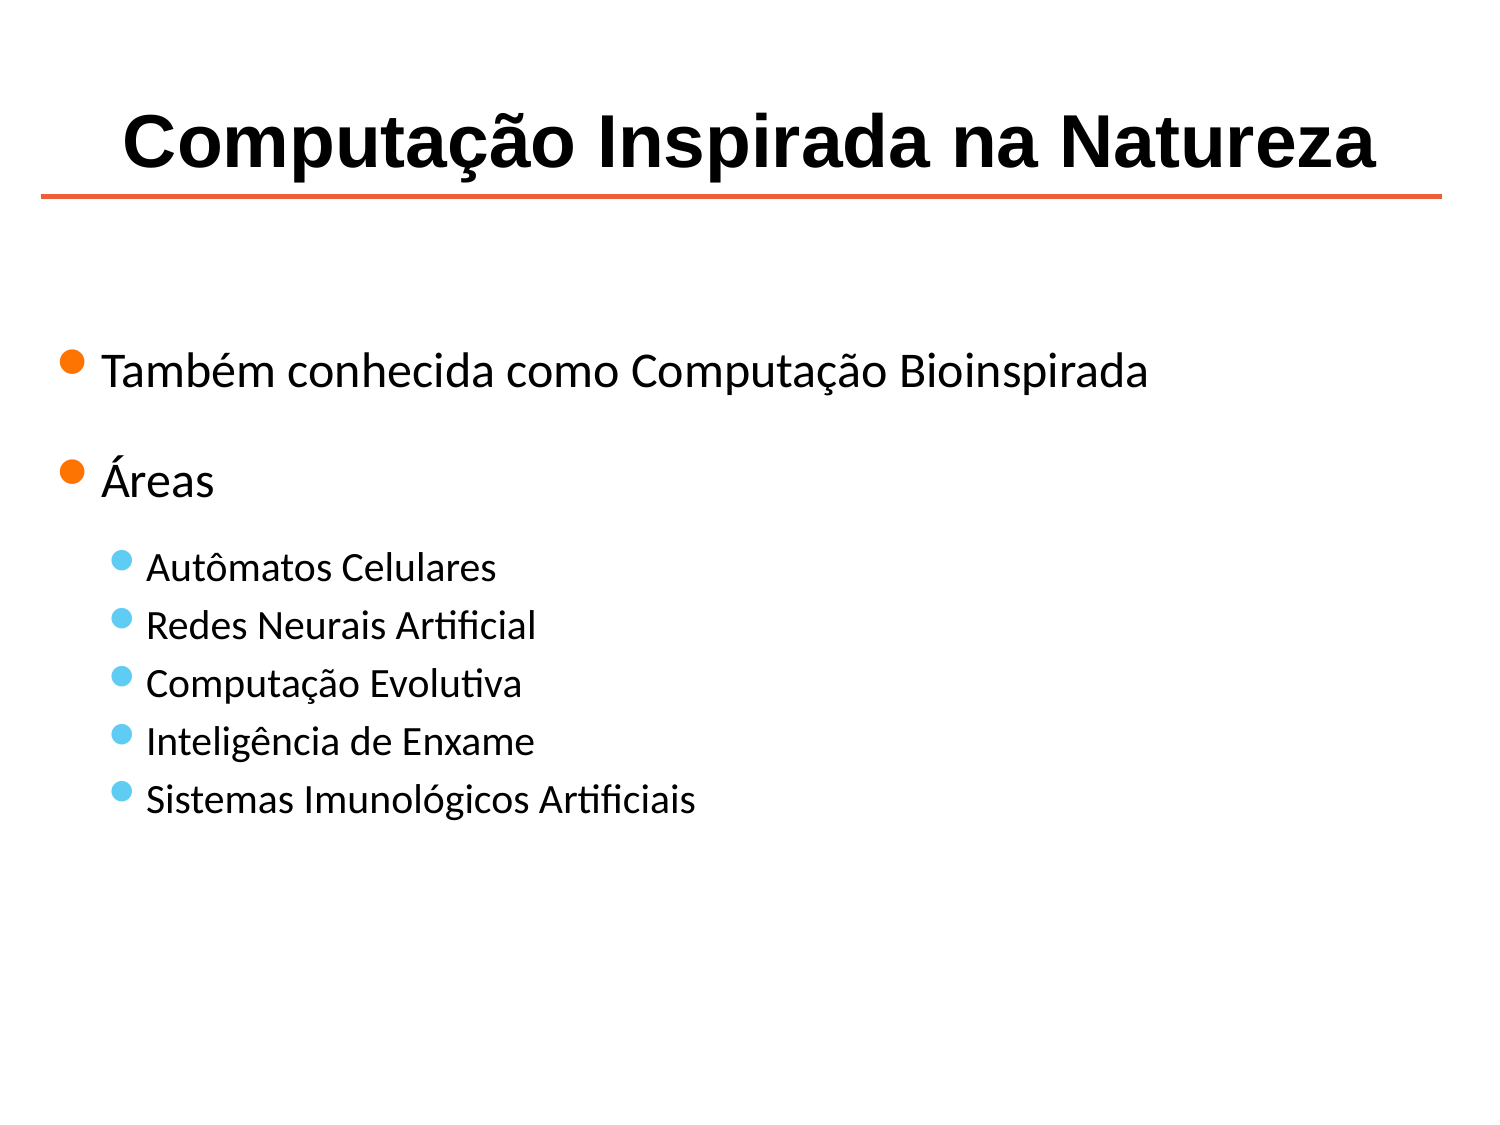

# Computação Inspirada na Natureza

Também conhecida como Computação Bioinspirada
Áreas
Autômatos Celulares
Redes Neurais Artificial
Computação Evolutiva
Inteligência de Enxame
Sistemas Imunológicos Artificiais